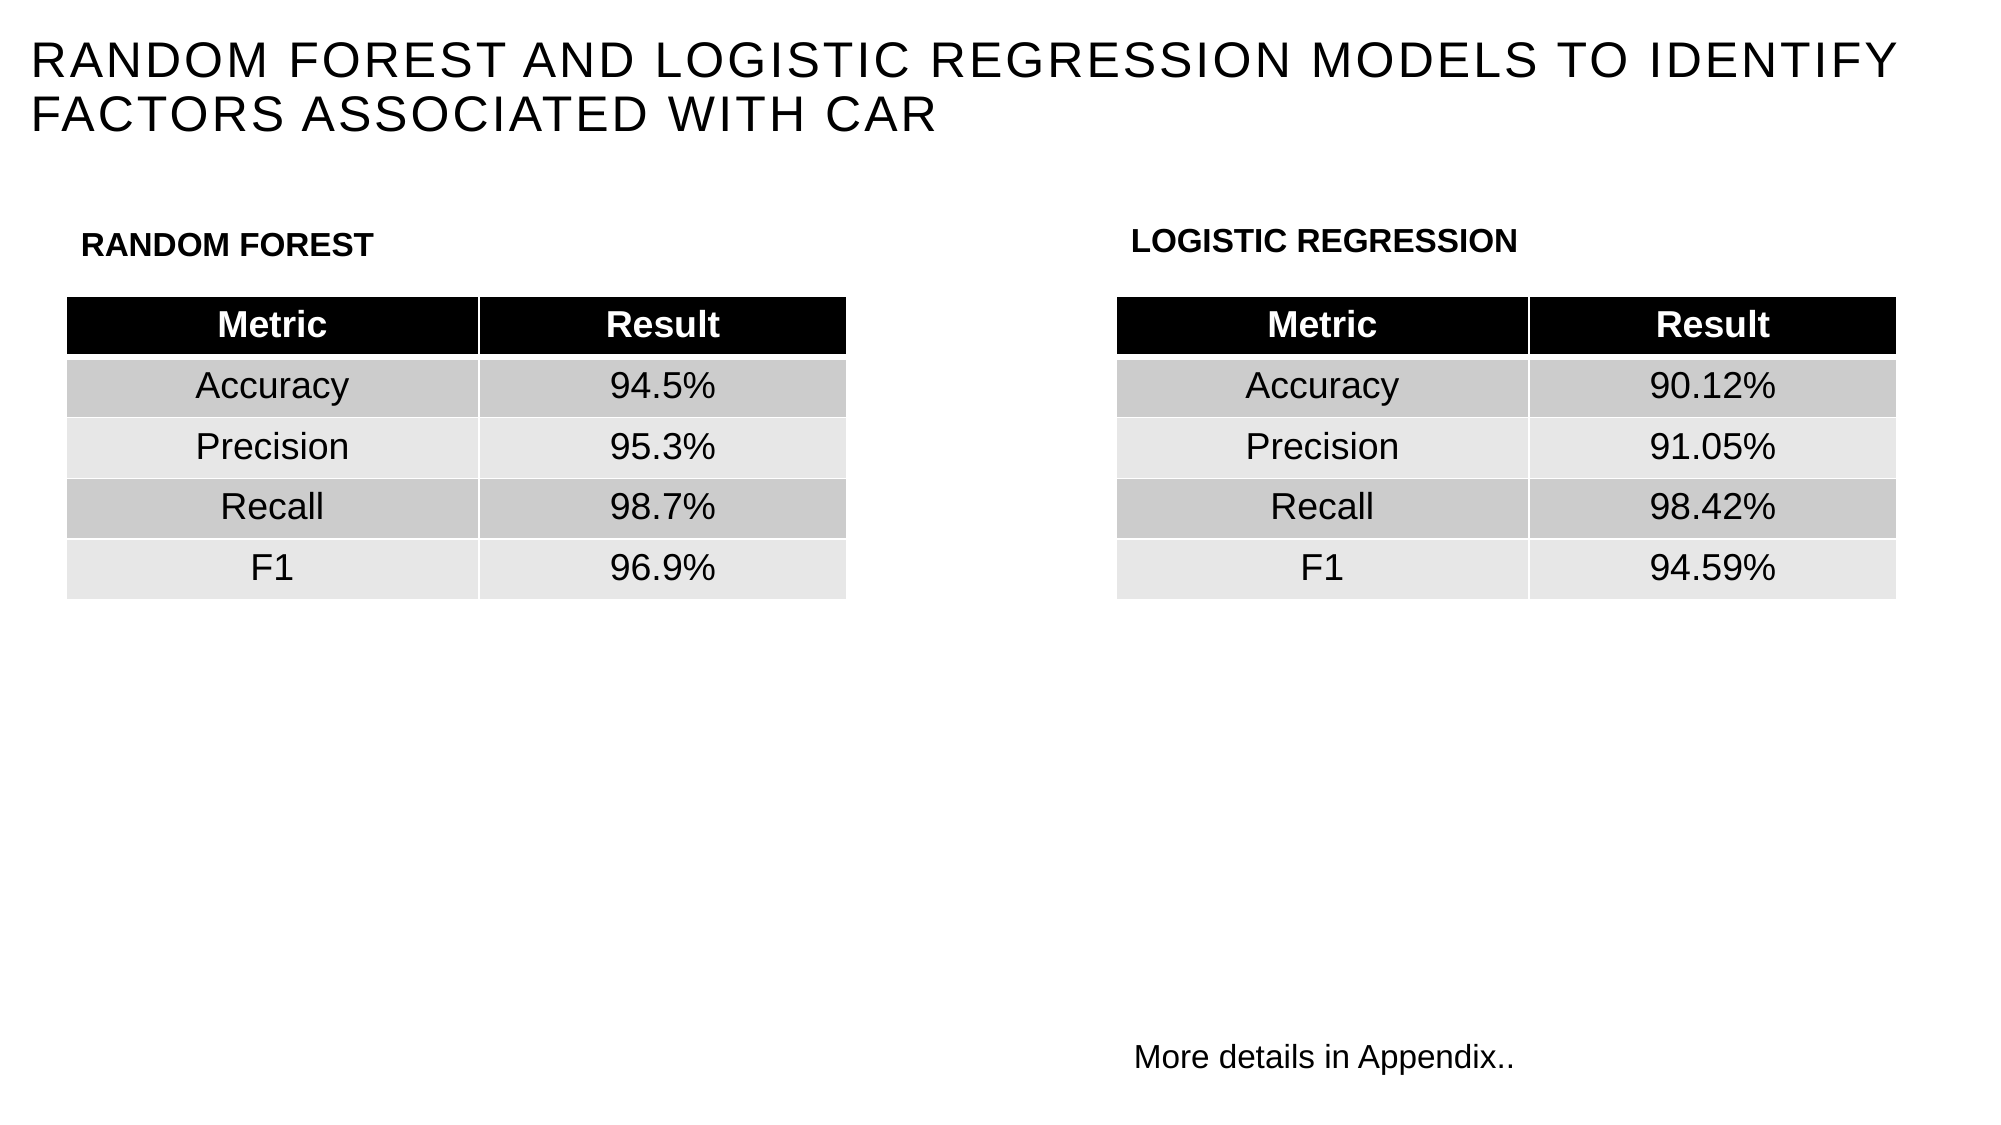

# random forest and logistic regression models to identify factors associated with CAR
LOGISTIC REGRESSION
RANDOM FOREST
| Metric | Result |
| --- | --- |
| Accuracy | 94.5% |
| Precision | 95.3% |
| Recall | 98.7% |
| F1 | 96.9% |
| Metric | Result |
| --- | --- |
| Accuracy | 90.12% |
| Precision | 91.05% |
| Recall | 98.42% |
| F1 | 94.59% |
More details in Appendix..